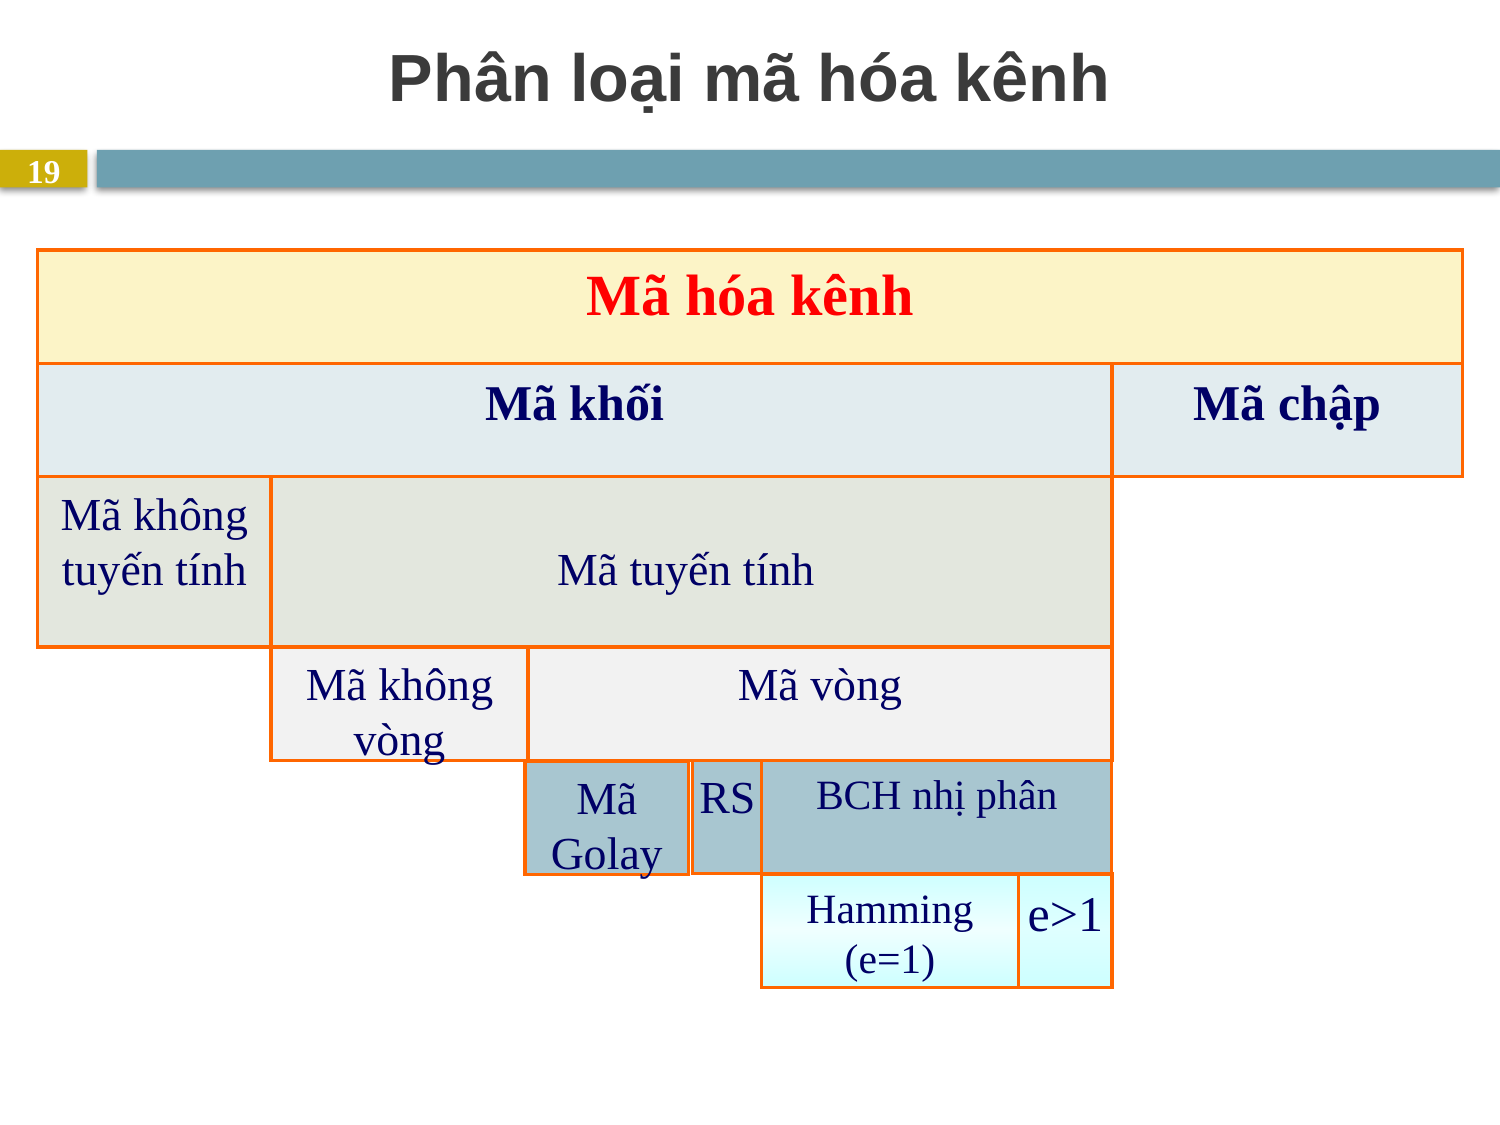

# Phân loại mã hóa kênh
19
Mã hóa kênh
Mã khối

Mã chập

Mã không tuyến tính

Mã tuyến tính

Mã không vòng
Mã vòng
RS
BCH nhị phân

Mã Golay

Hamming (e=1)
e>1